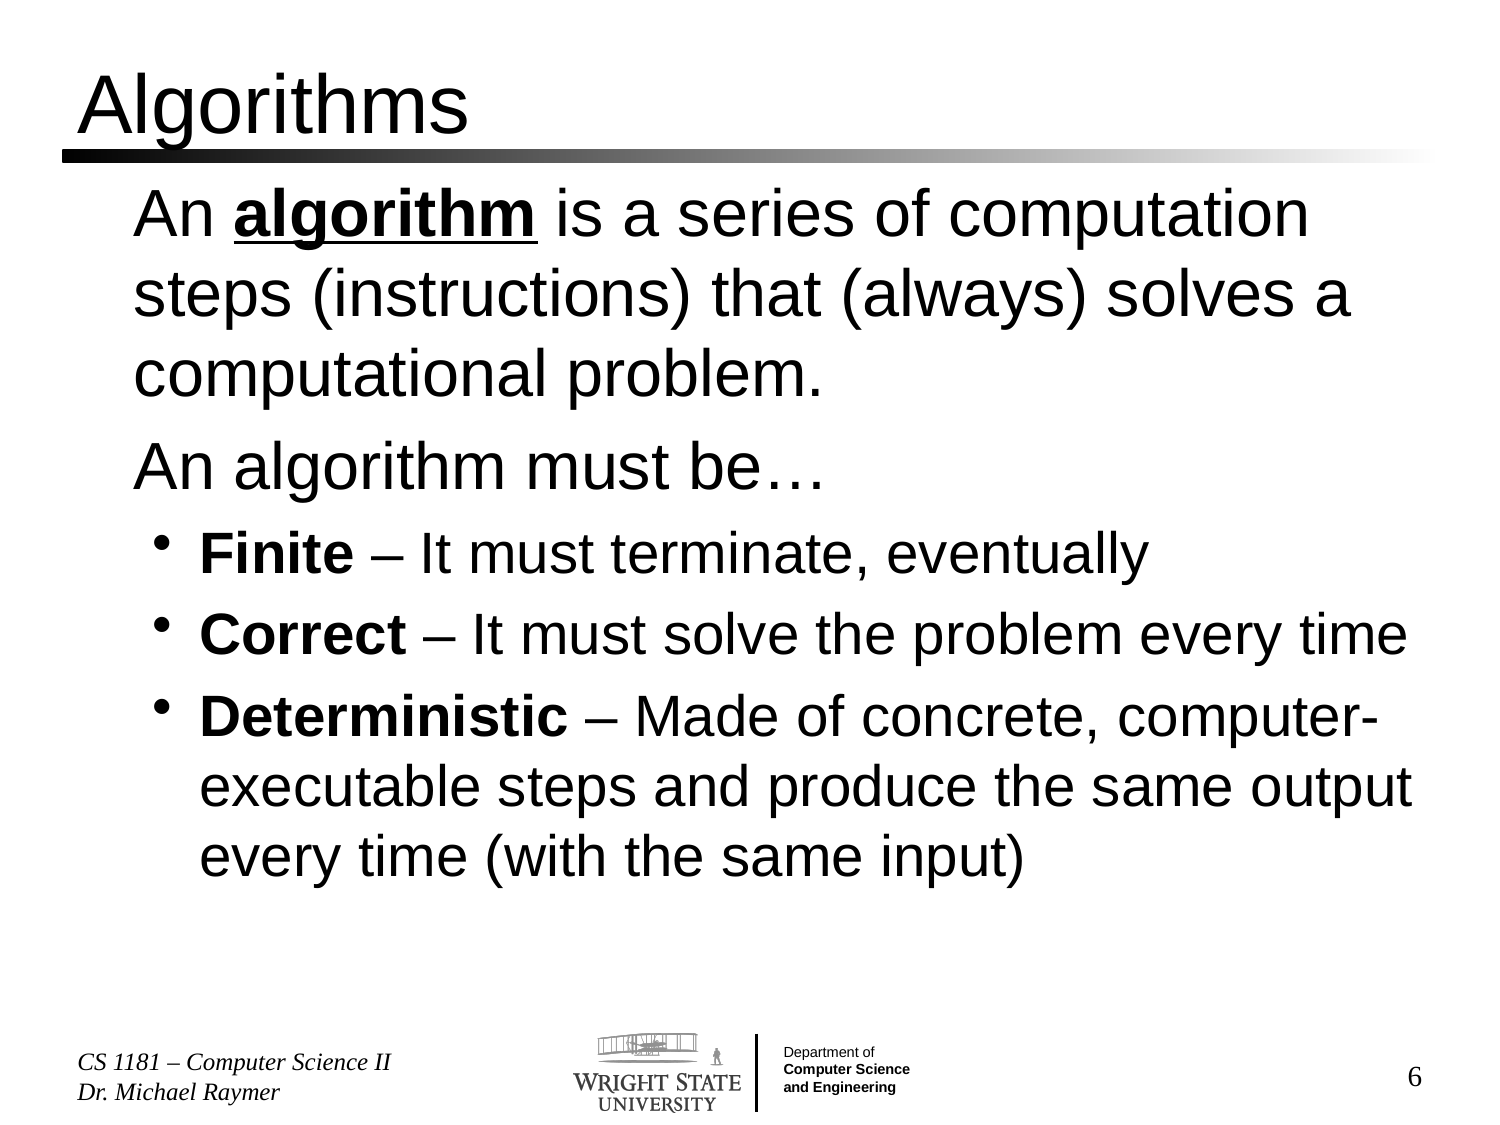

# Algorithms
An algorithm is a series of computation steps (instructions) that (always) solves a computational problem.
An algorithm must be…
Finite – It must terminate, eventually
Correct – It must solve the problem every time
Deterministic – Made of concrete, computer-executable steps and produce the same output every time (with the same input)
CS 1181 – Computer Science II    Dr. Michael Raymer
6